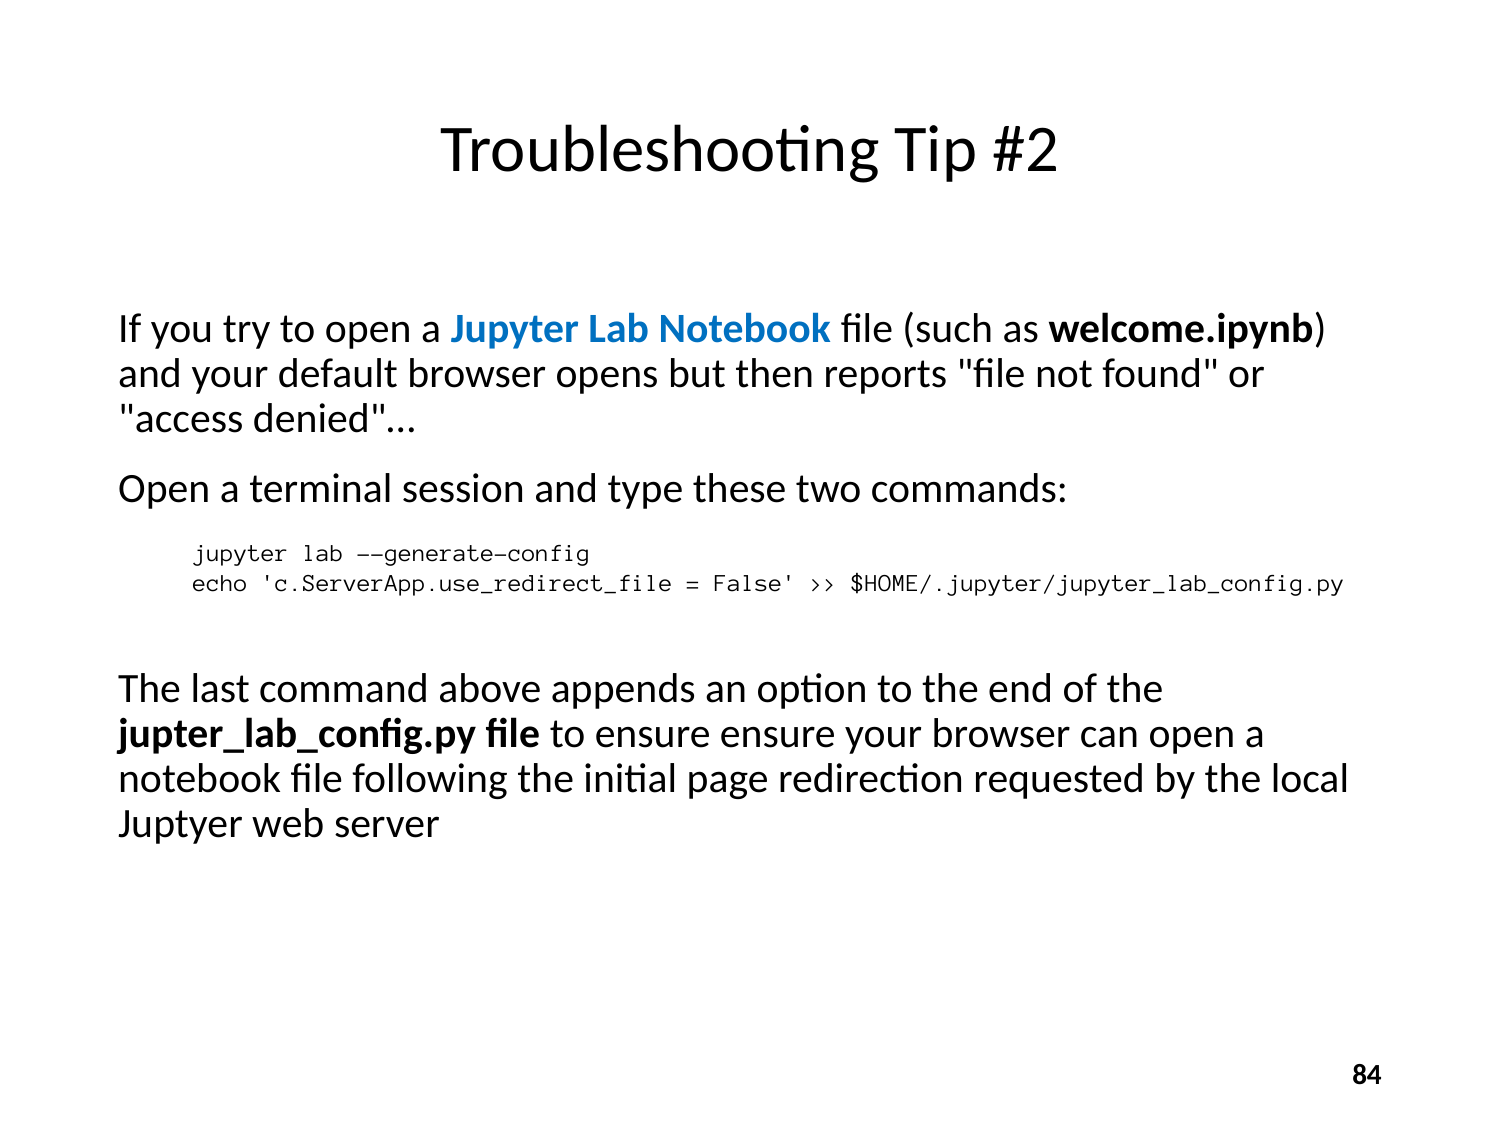

# Troubleshooting Tip #2
If you try to open a Jupyter Lab Notebook file (such as welcome.ipynb) and your default browser opens but then reports "file not found" or "access denied"…
Open a terminal session and type these two commands:
jupyter lab --generate-config
echo 'c.ServerApp.use_redirect_file = False' >> $HOME/.jupyter/jupyter_lab_config.py

The last command above appends an option to the end of the jupter_lab_config.py file to ensure ensure your browser can open a notebook file following the initial page redirection requested by the local Juptyer web server

84